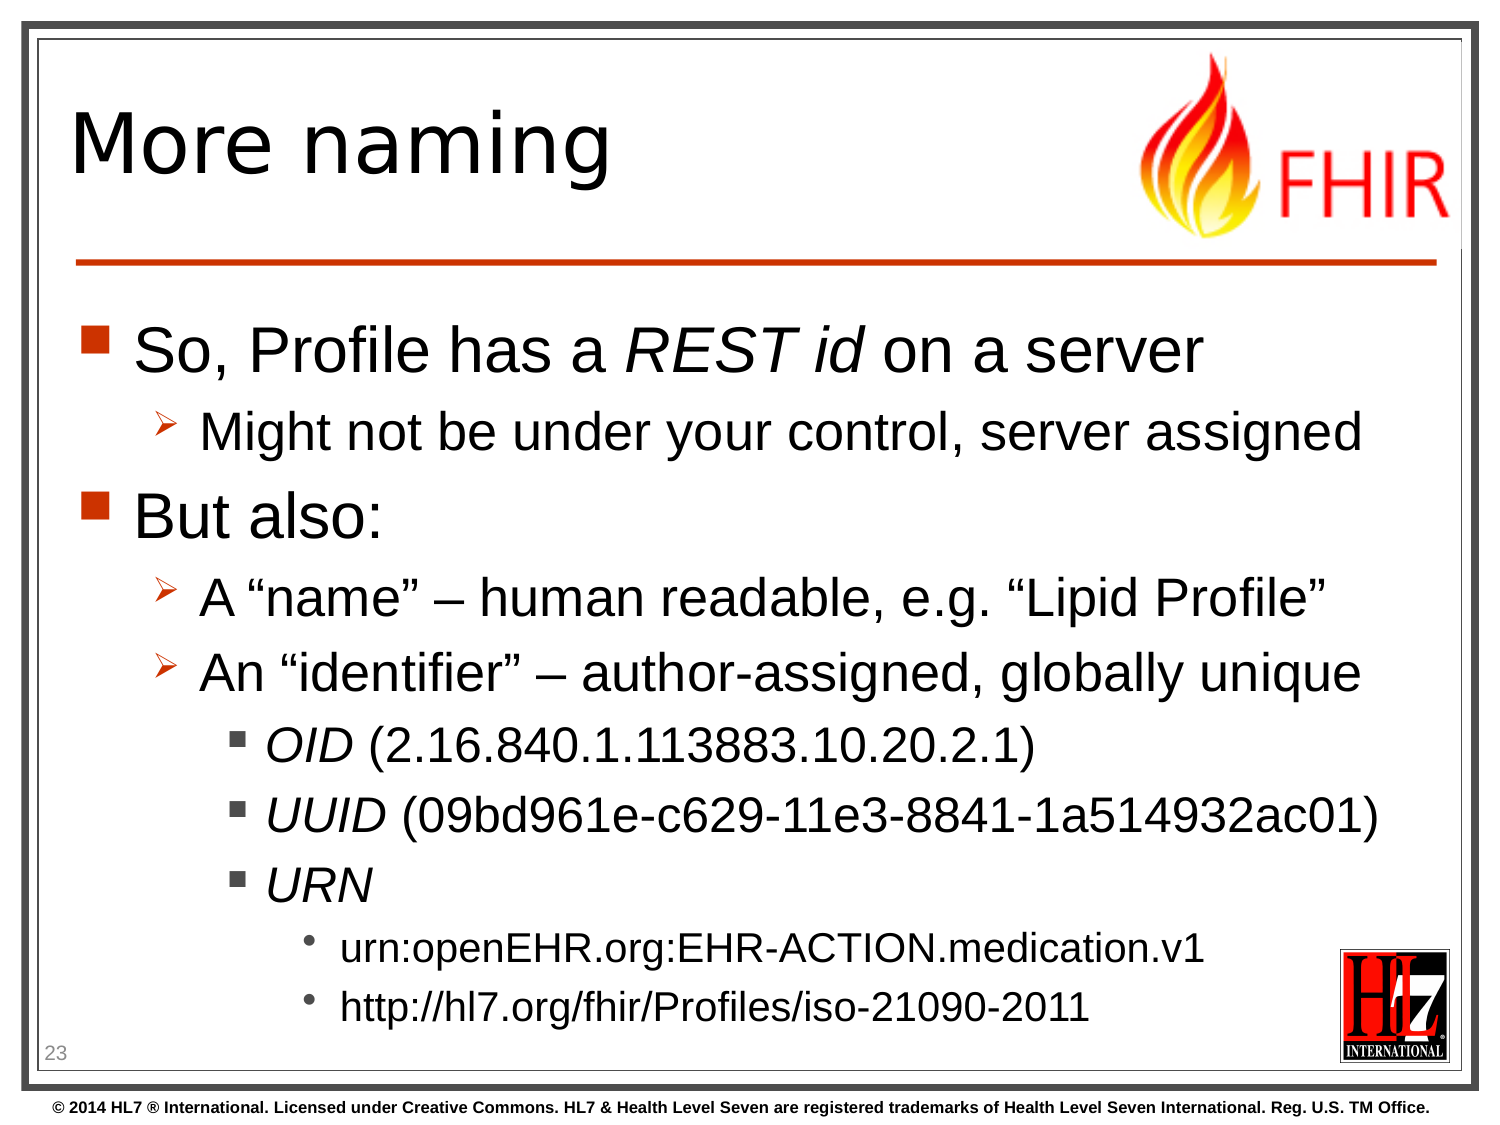

# More naming
So, Profile has a REST id on a server
Might not be under your control, server assigned
But also:
A “name” – human readable, e.g. “Lipid Profile”
An “identifier” – author-assigned, globally unique
OID (2.16.840.1.113883.10.20.2.1)
UUID (09bd961e-c629-11e3-8841-1a514932ac01)
URN
urn:openEHR.org:EHR-ACTION.medication.v1
http://hl7.org/fhir/Profiles/iso-21090-2011
23